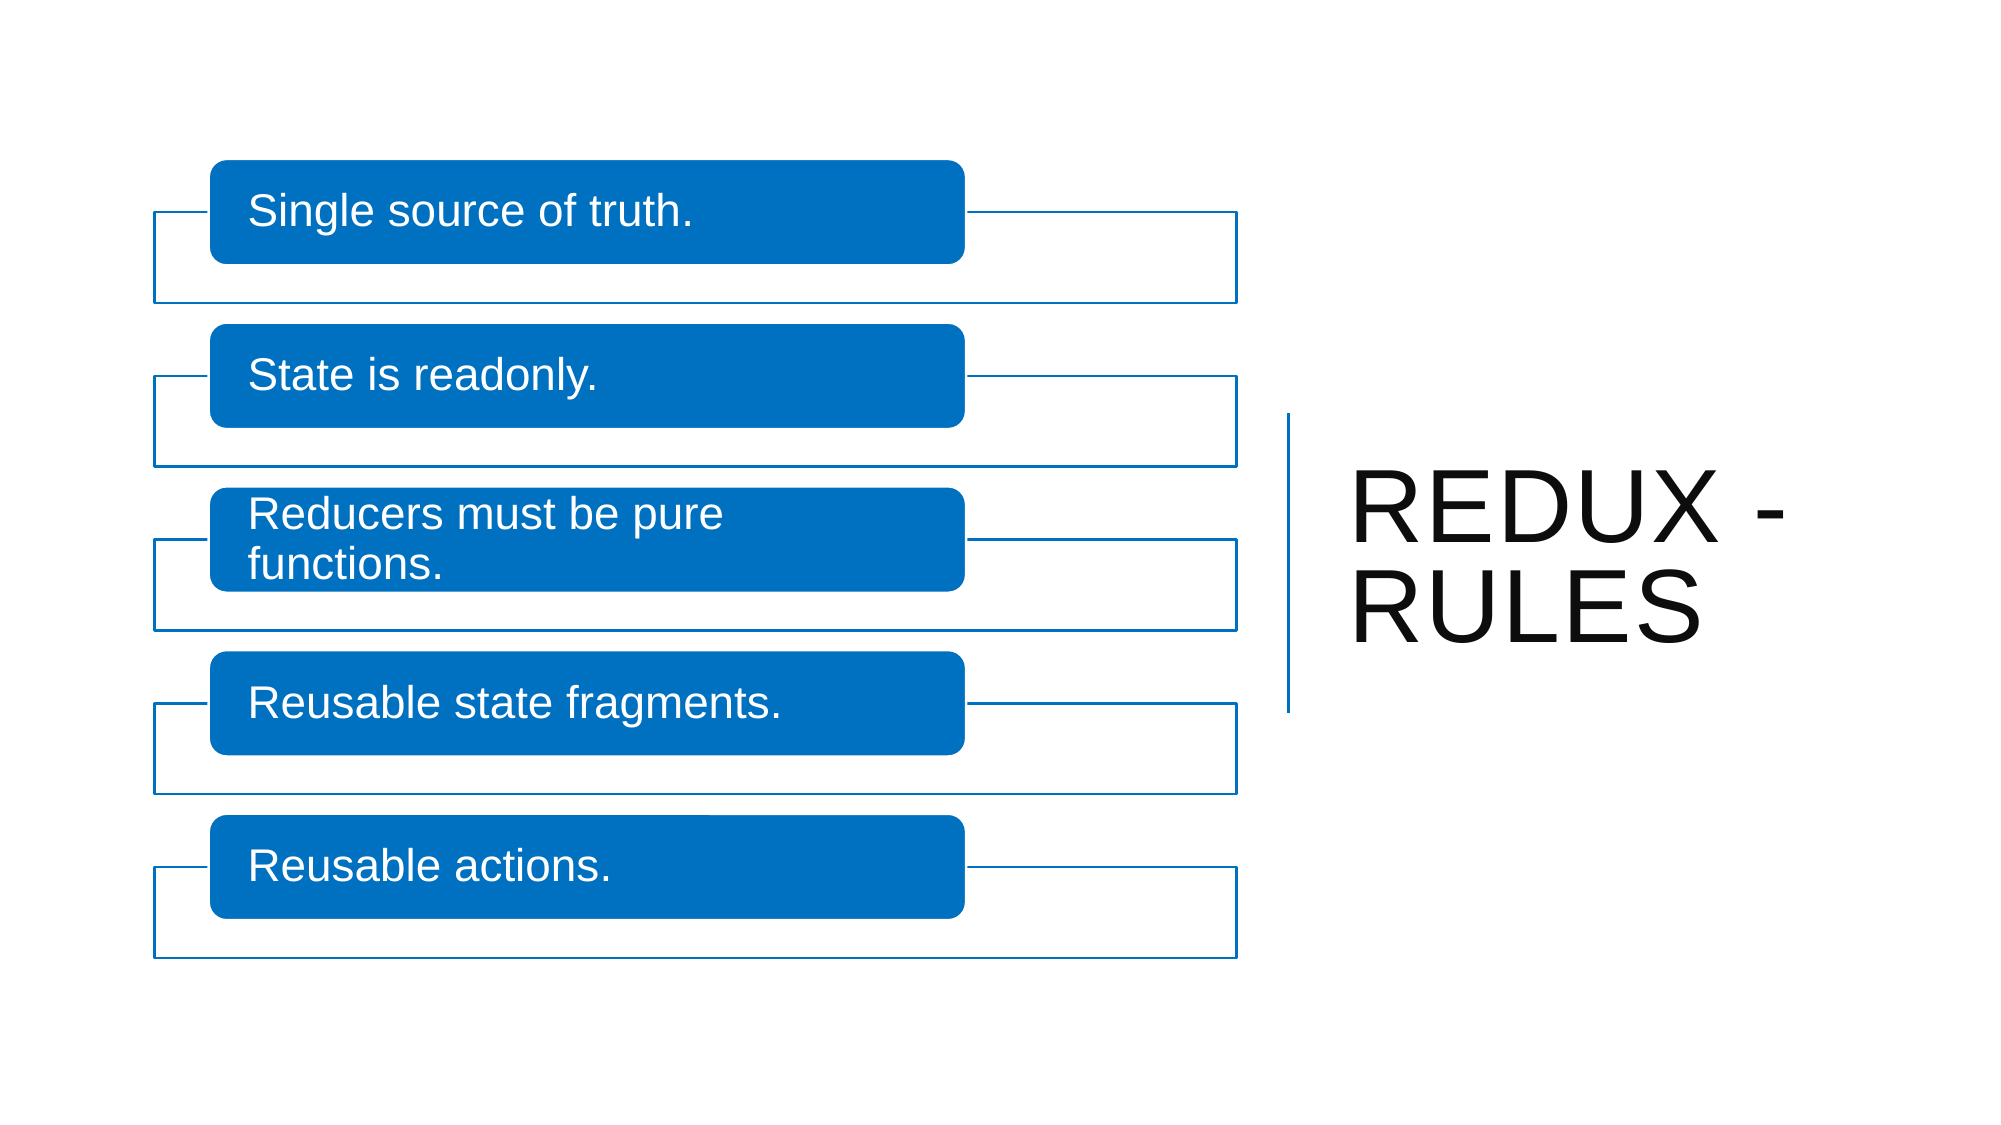

# Redux - Rules
Single source of truth.
State is readonly.
Reducers must be pure functions.
Reusable state fragments.
Reusable actions.